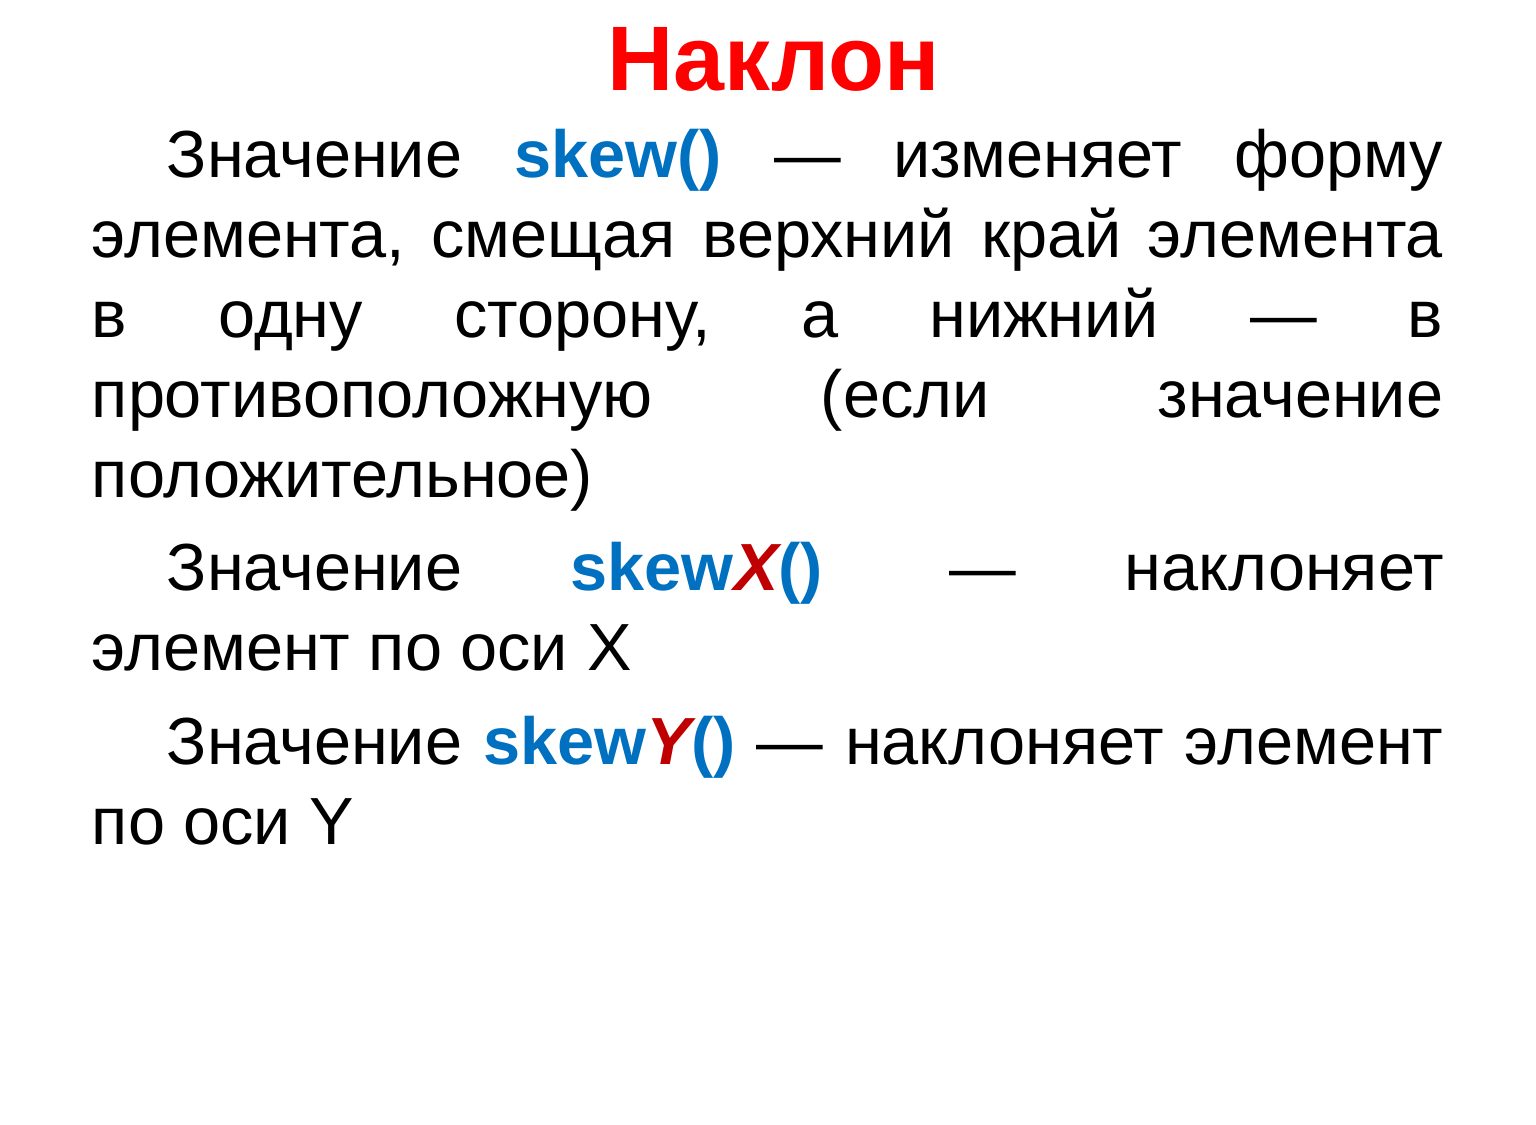

# Наклон
Значение skew() — изменяет форму элемента, смещая верхний край элемента в одну сто­рону, а нижний — в противоположную (если значение положительное)
Значение skewX()  — наклоняет элемент по оси X
Значение skewY() — наклоняет элемент по оси Y